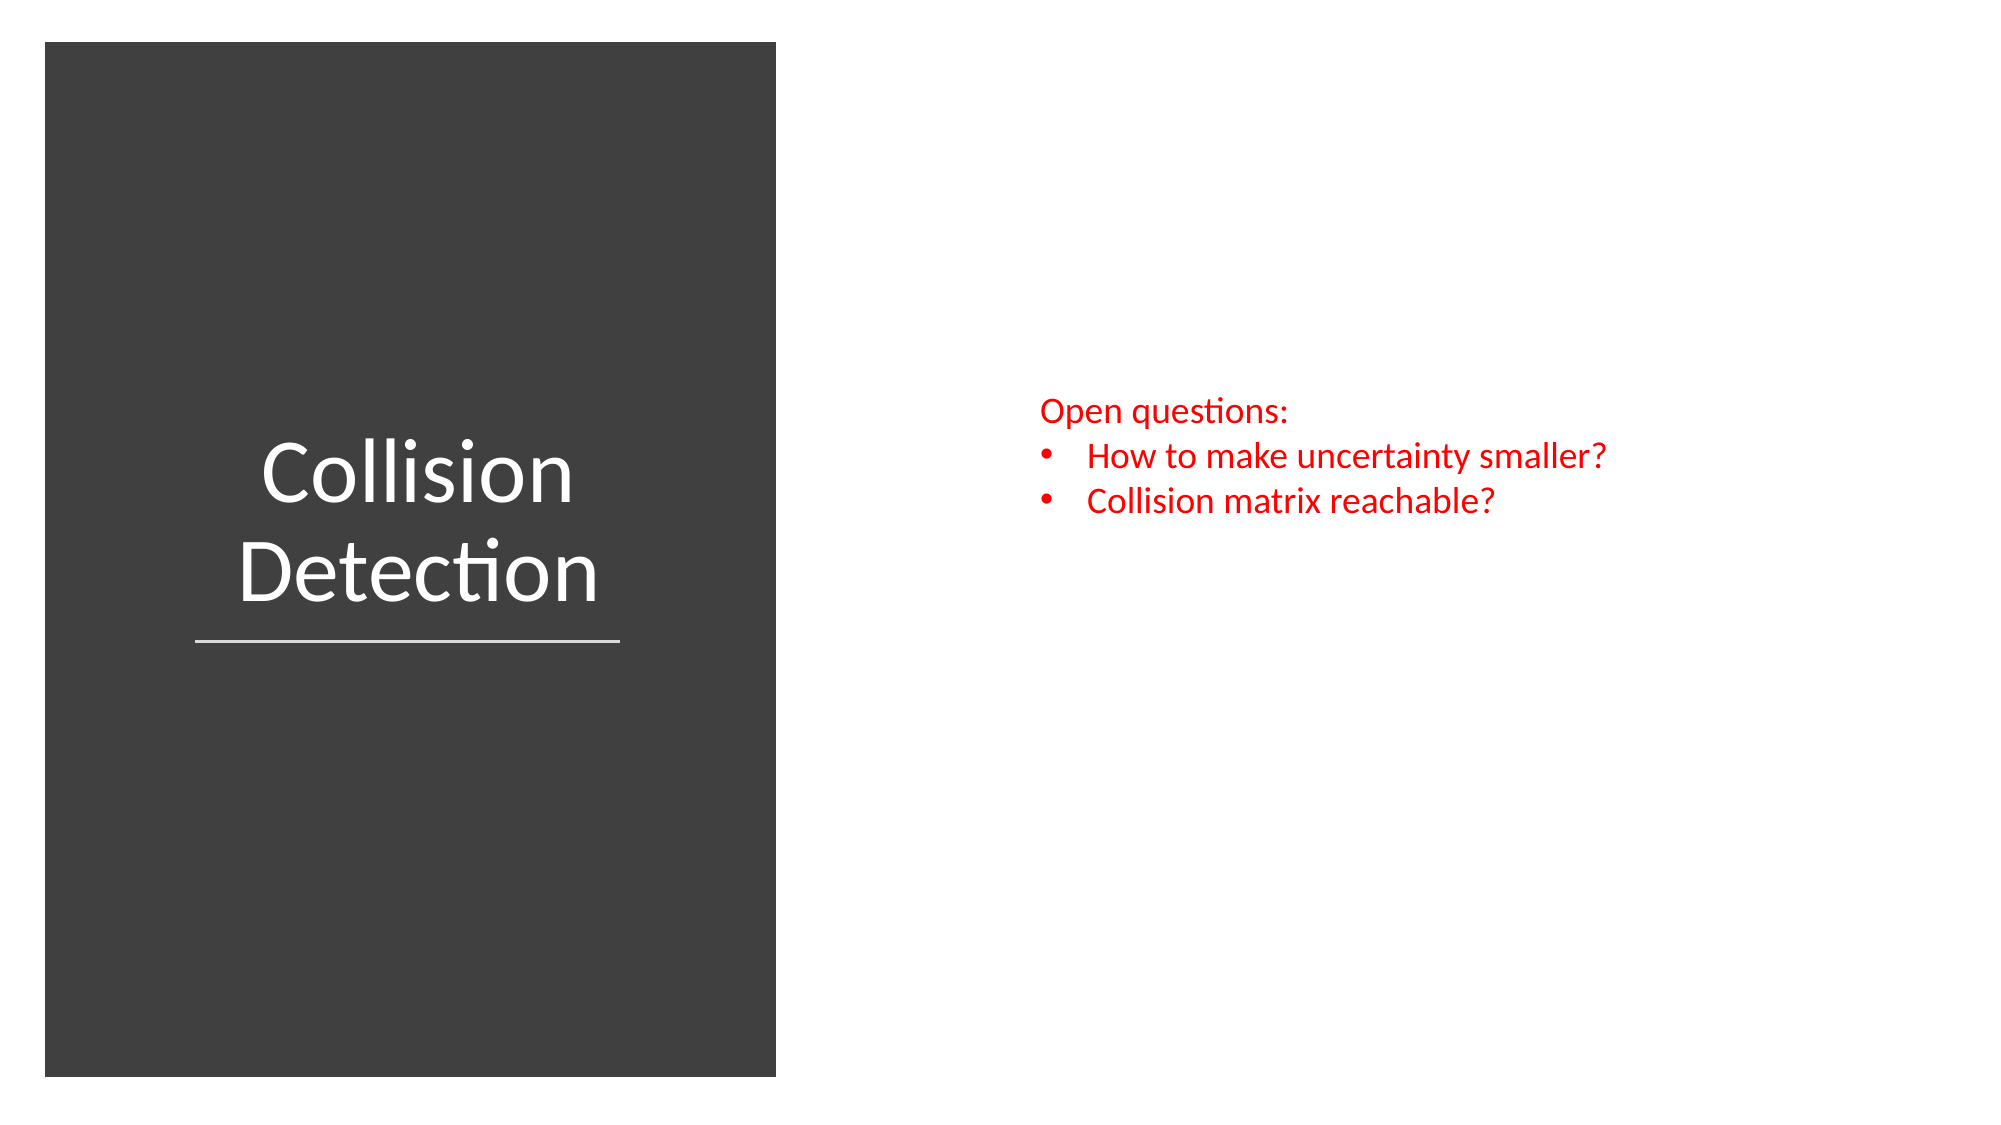

Collision Detection
Open questions:
How to make uncertainty smaller?
Collision matrix reachable?